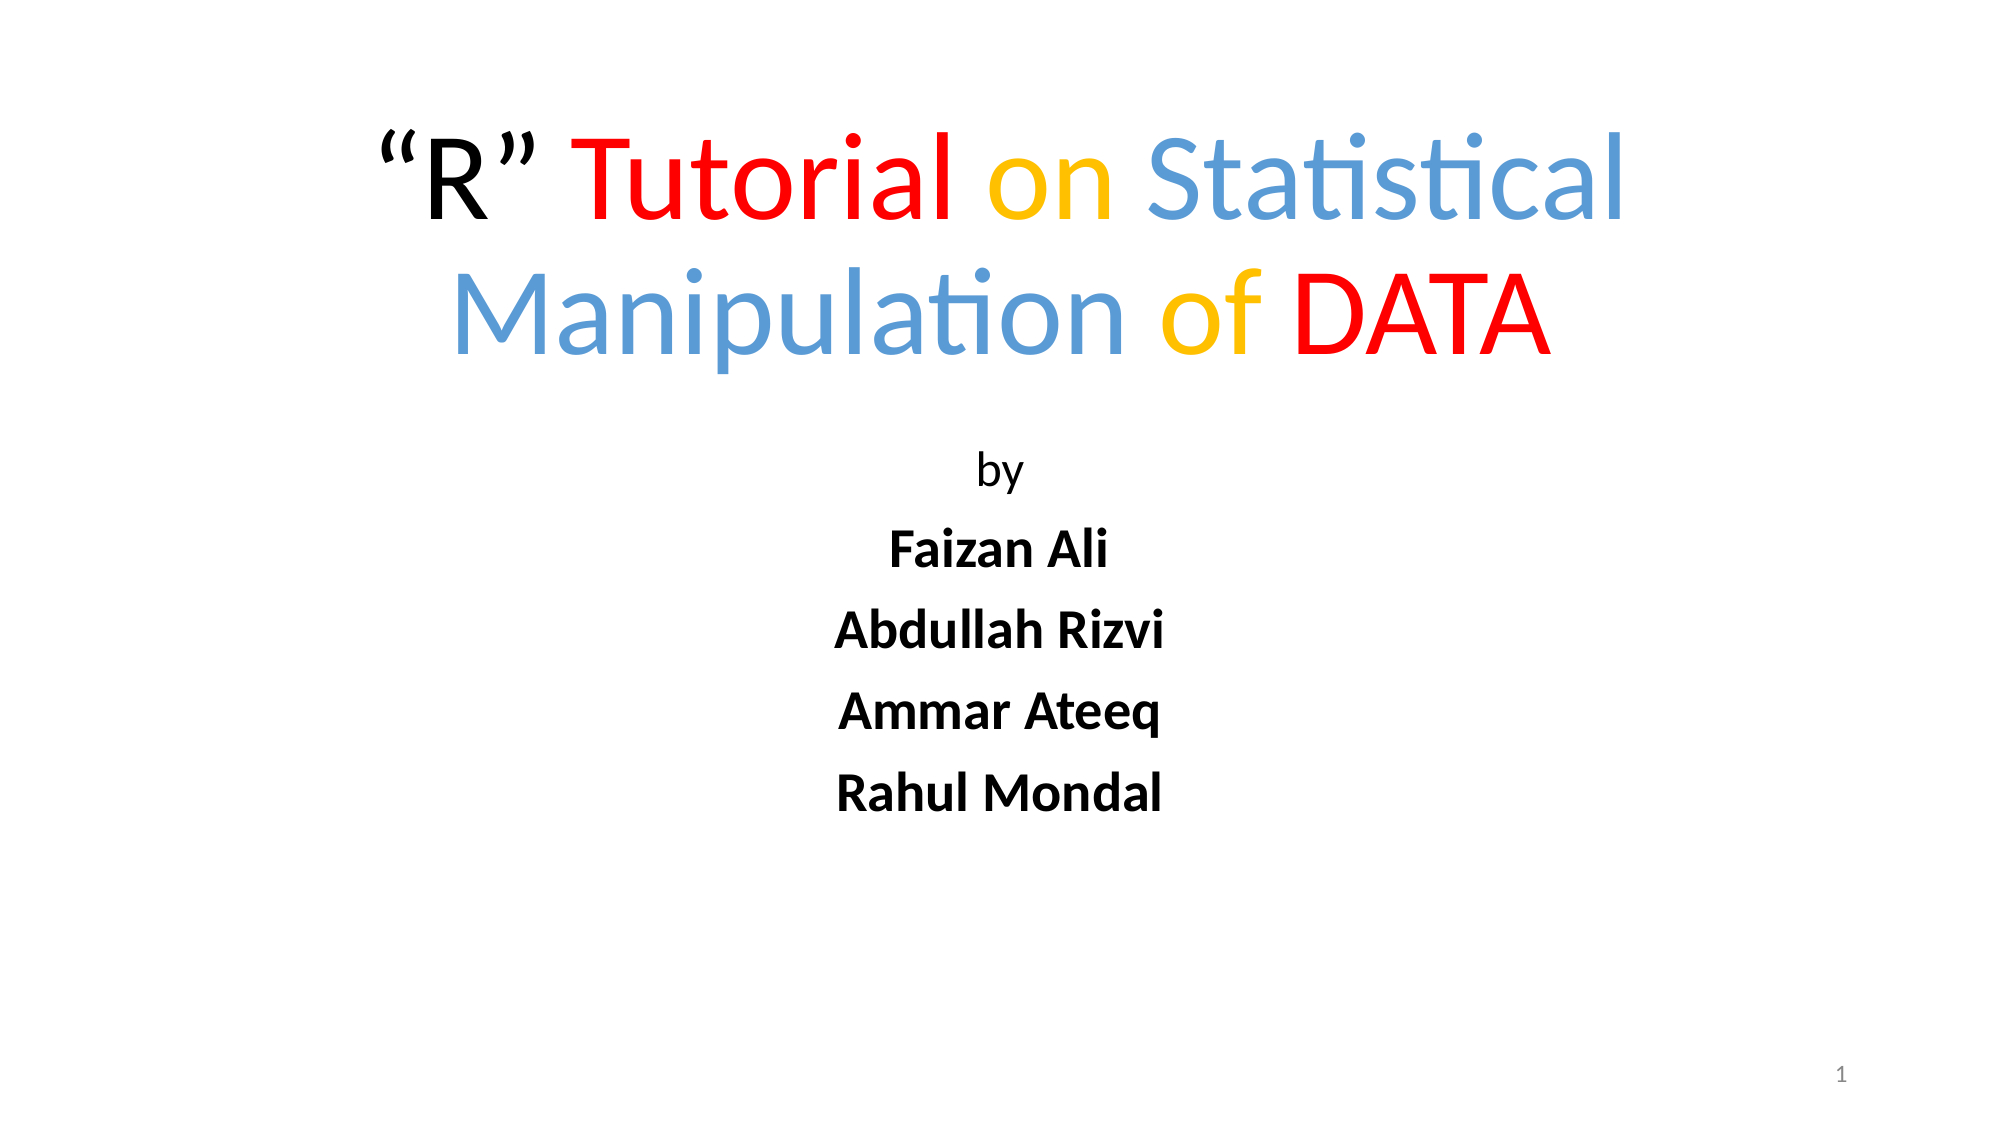

# “R” Tutorial on Statistical Manipulation of DATA
by
 Faizan Ali
Abdullah Rizvi
Ammar Ateeq
Rahul Mondal
1